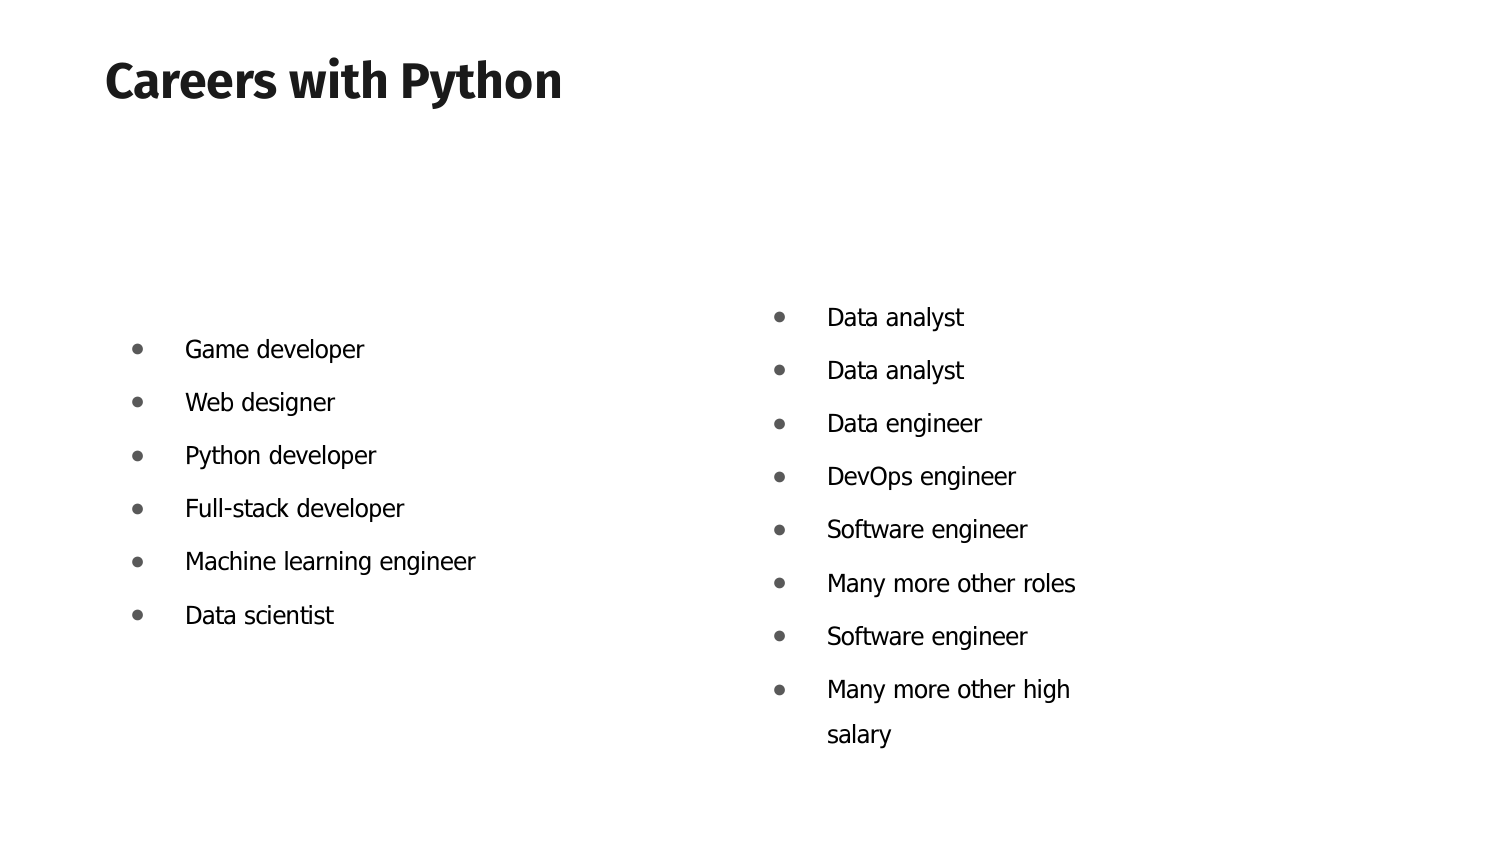

# Careers with Python
Data analyst
Data analyst
Data engineer
DevOps engineer
Software engineer
Many more other roles
Software engineer
Many more other high salary
Game developer
Web designer
Python developer
Full-stack developer
Machine learning engineer
Data scientist
14